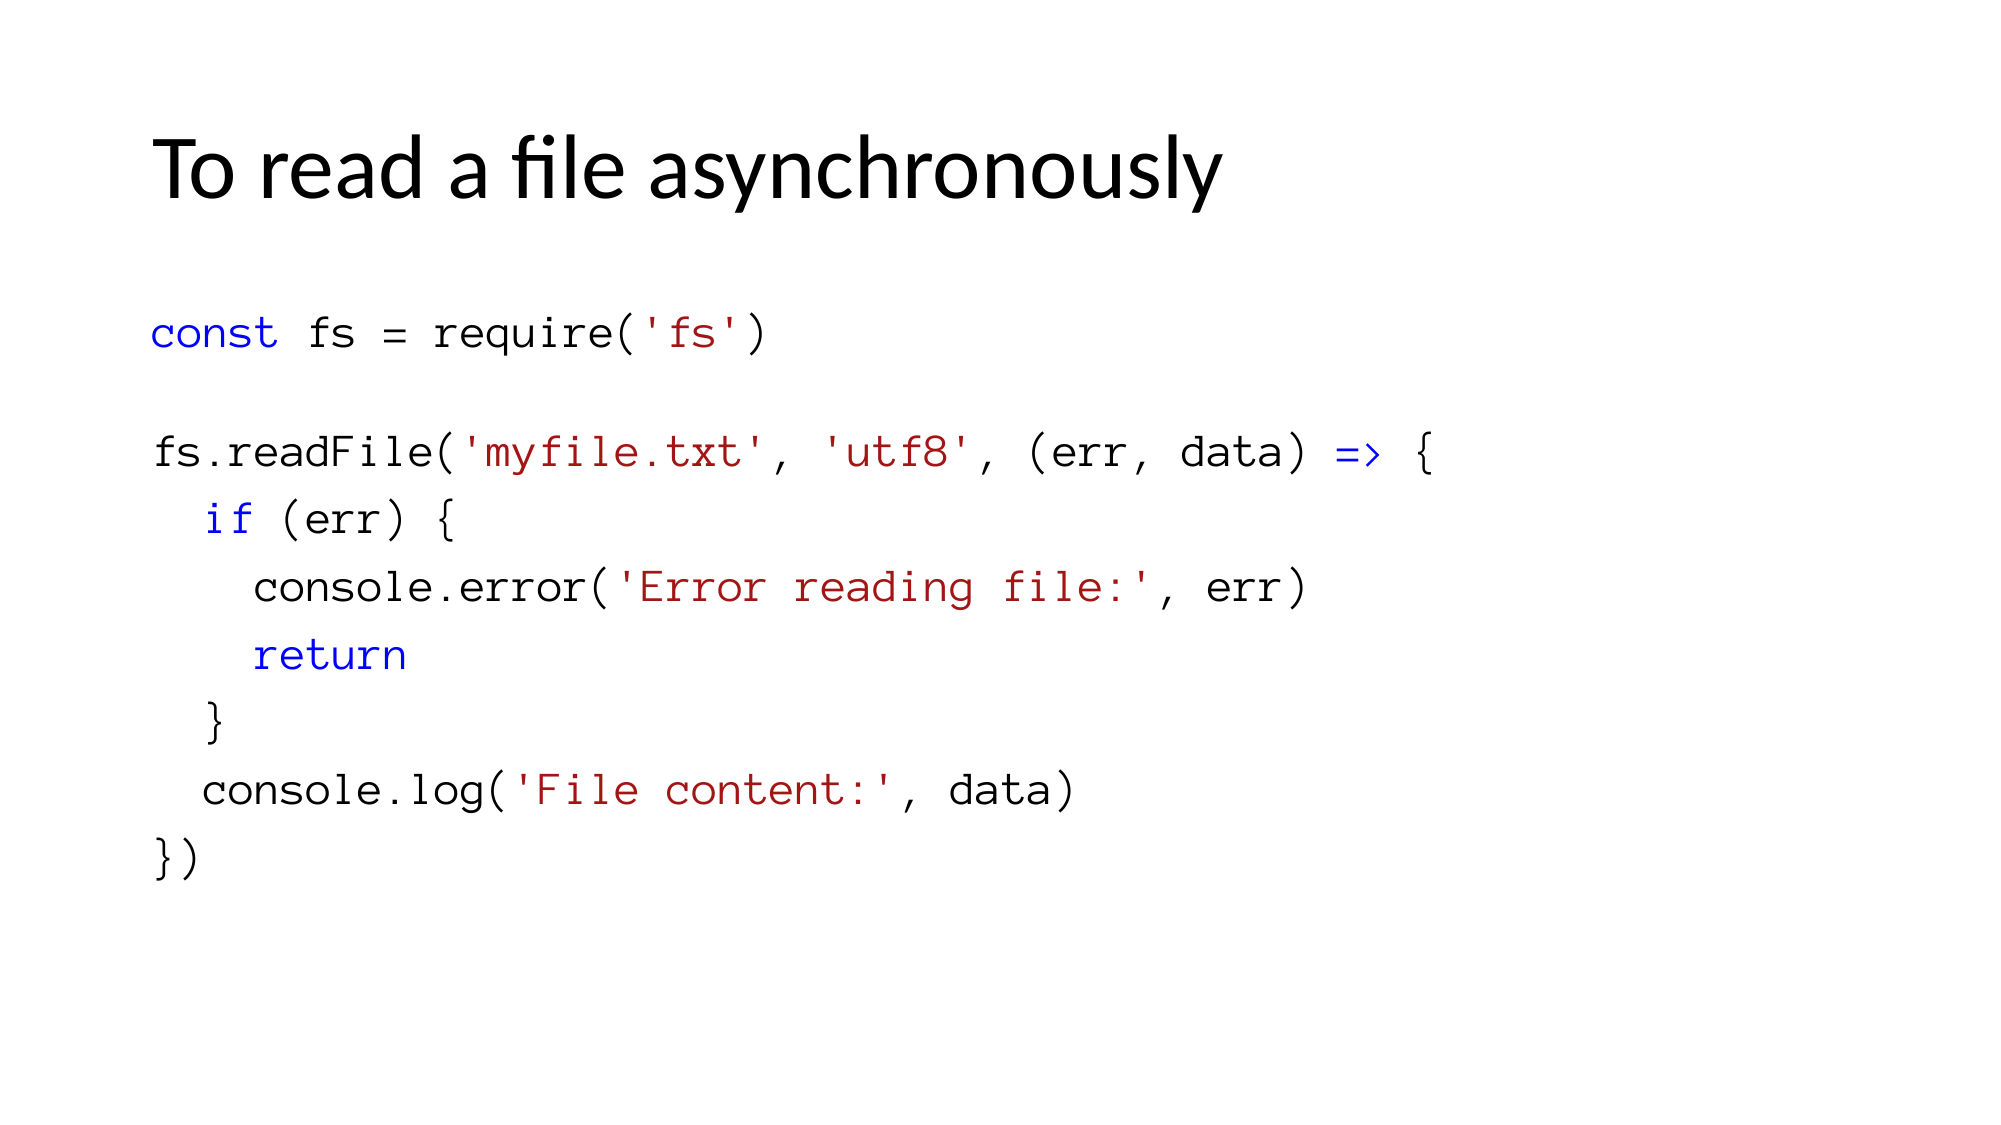

# To read a file asynchronously
const fs = require('fs')
fs.readFile('myfile.txt', 'utf8', (err, data) => {
  if (err) {
    console.error('Error reading file:', err)
    return
  }
  console.log('File content:', data)
})